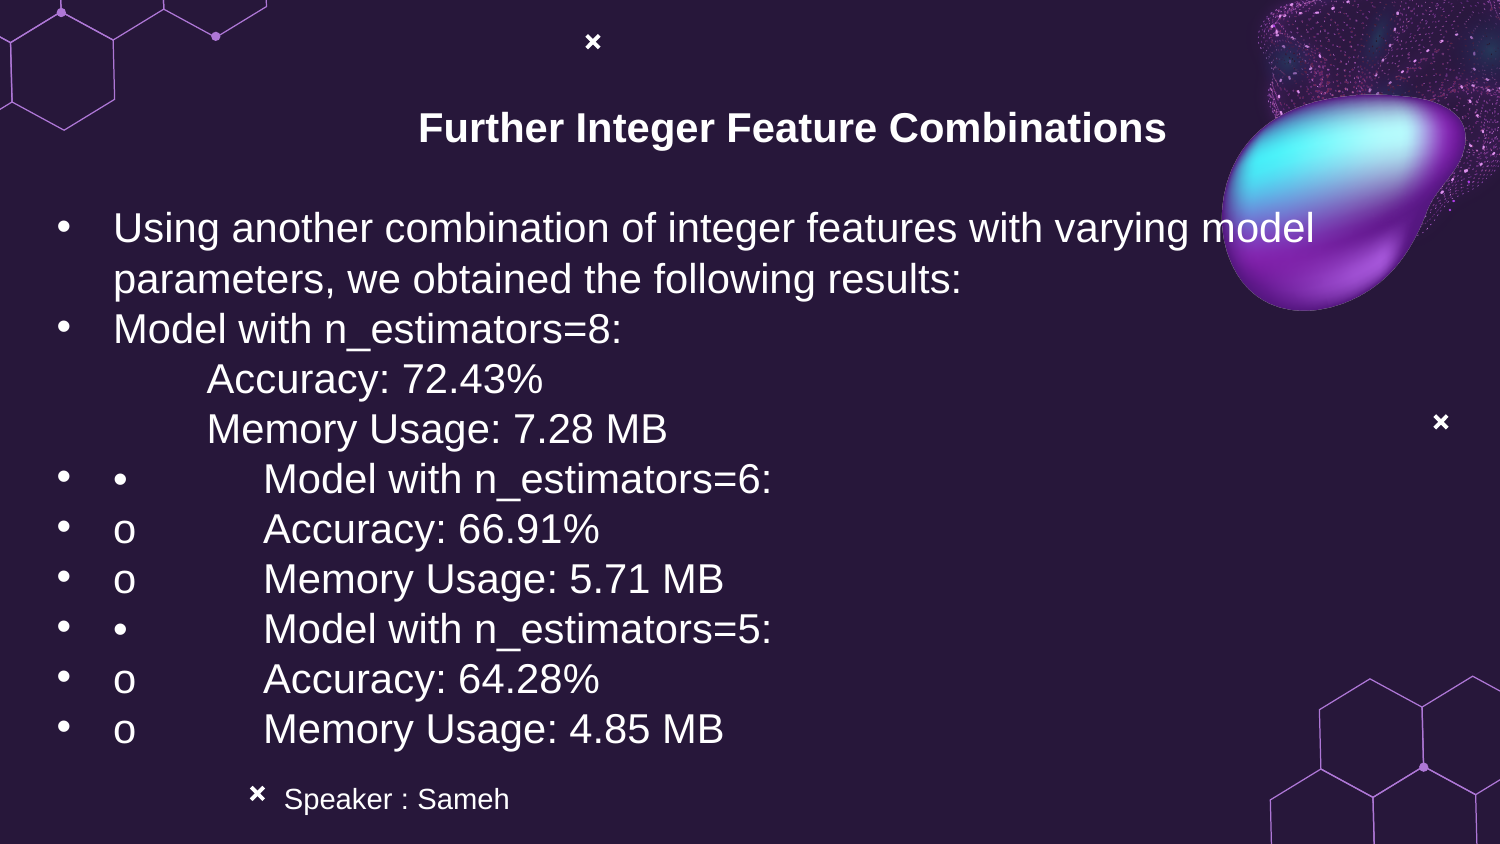

Further Integer Feature Combinations

Using another combination of integer features with varying model parameters, we obtained the following results:
Model with n_estimators=8:
	Accuracy: 72.43%
	Memory Usage: 7.28 MB
•	Model with n_estimators=6:
o	Accuracy: 66.91%
o	Memory Usage: 5.71 MB
•	Model with n_estimators=5:
o	Accuracy: 64.28%
o	Memory Usage: 4.85 MB

Speaker : Sameh